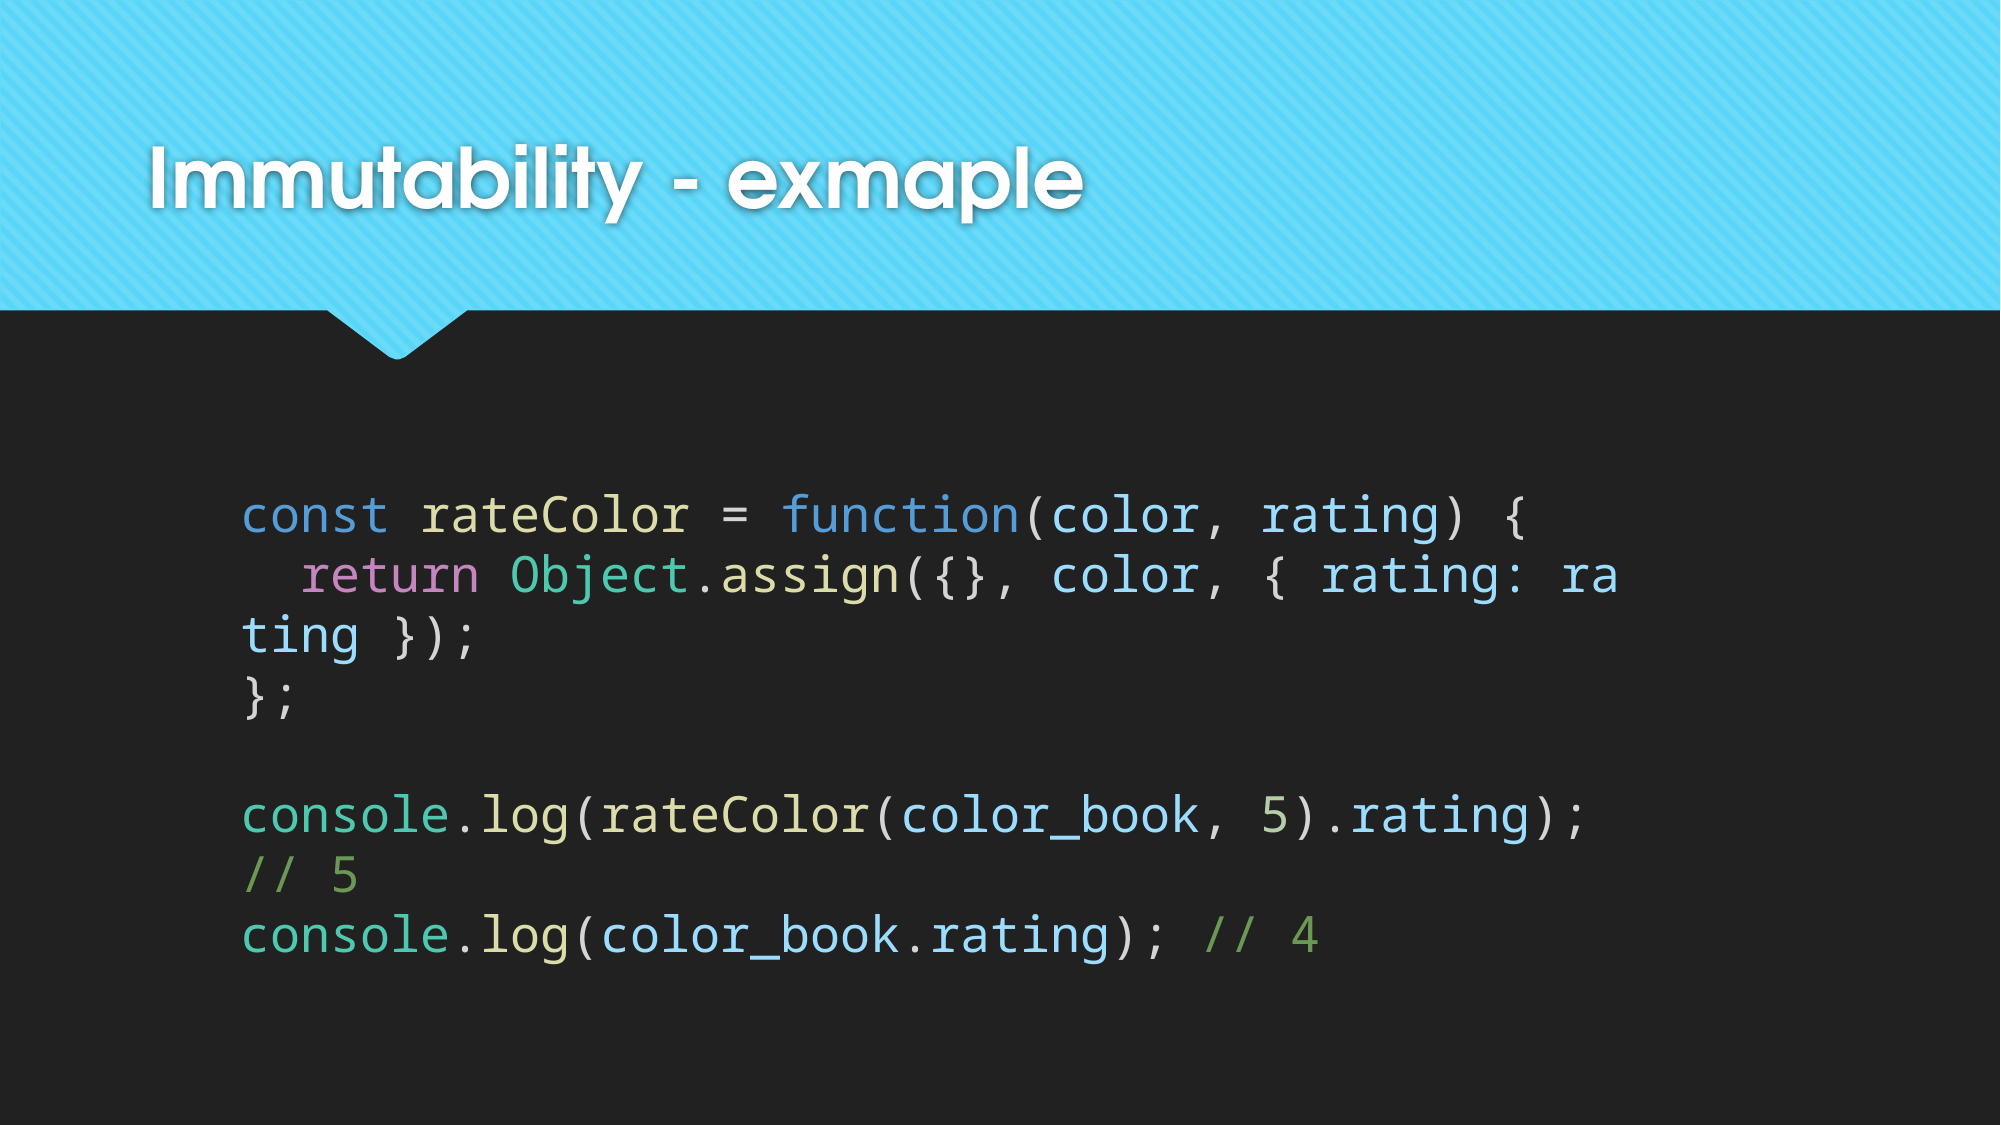

# Immutability - exmaple
const rateColor = function(color, rating) {
  return Object.assign({}, color, { rating: rating });
};
console.log(rateColor(color_book, 5).rating); // 5
console.log(color_book.rating); // 4